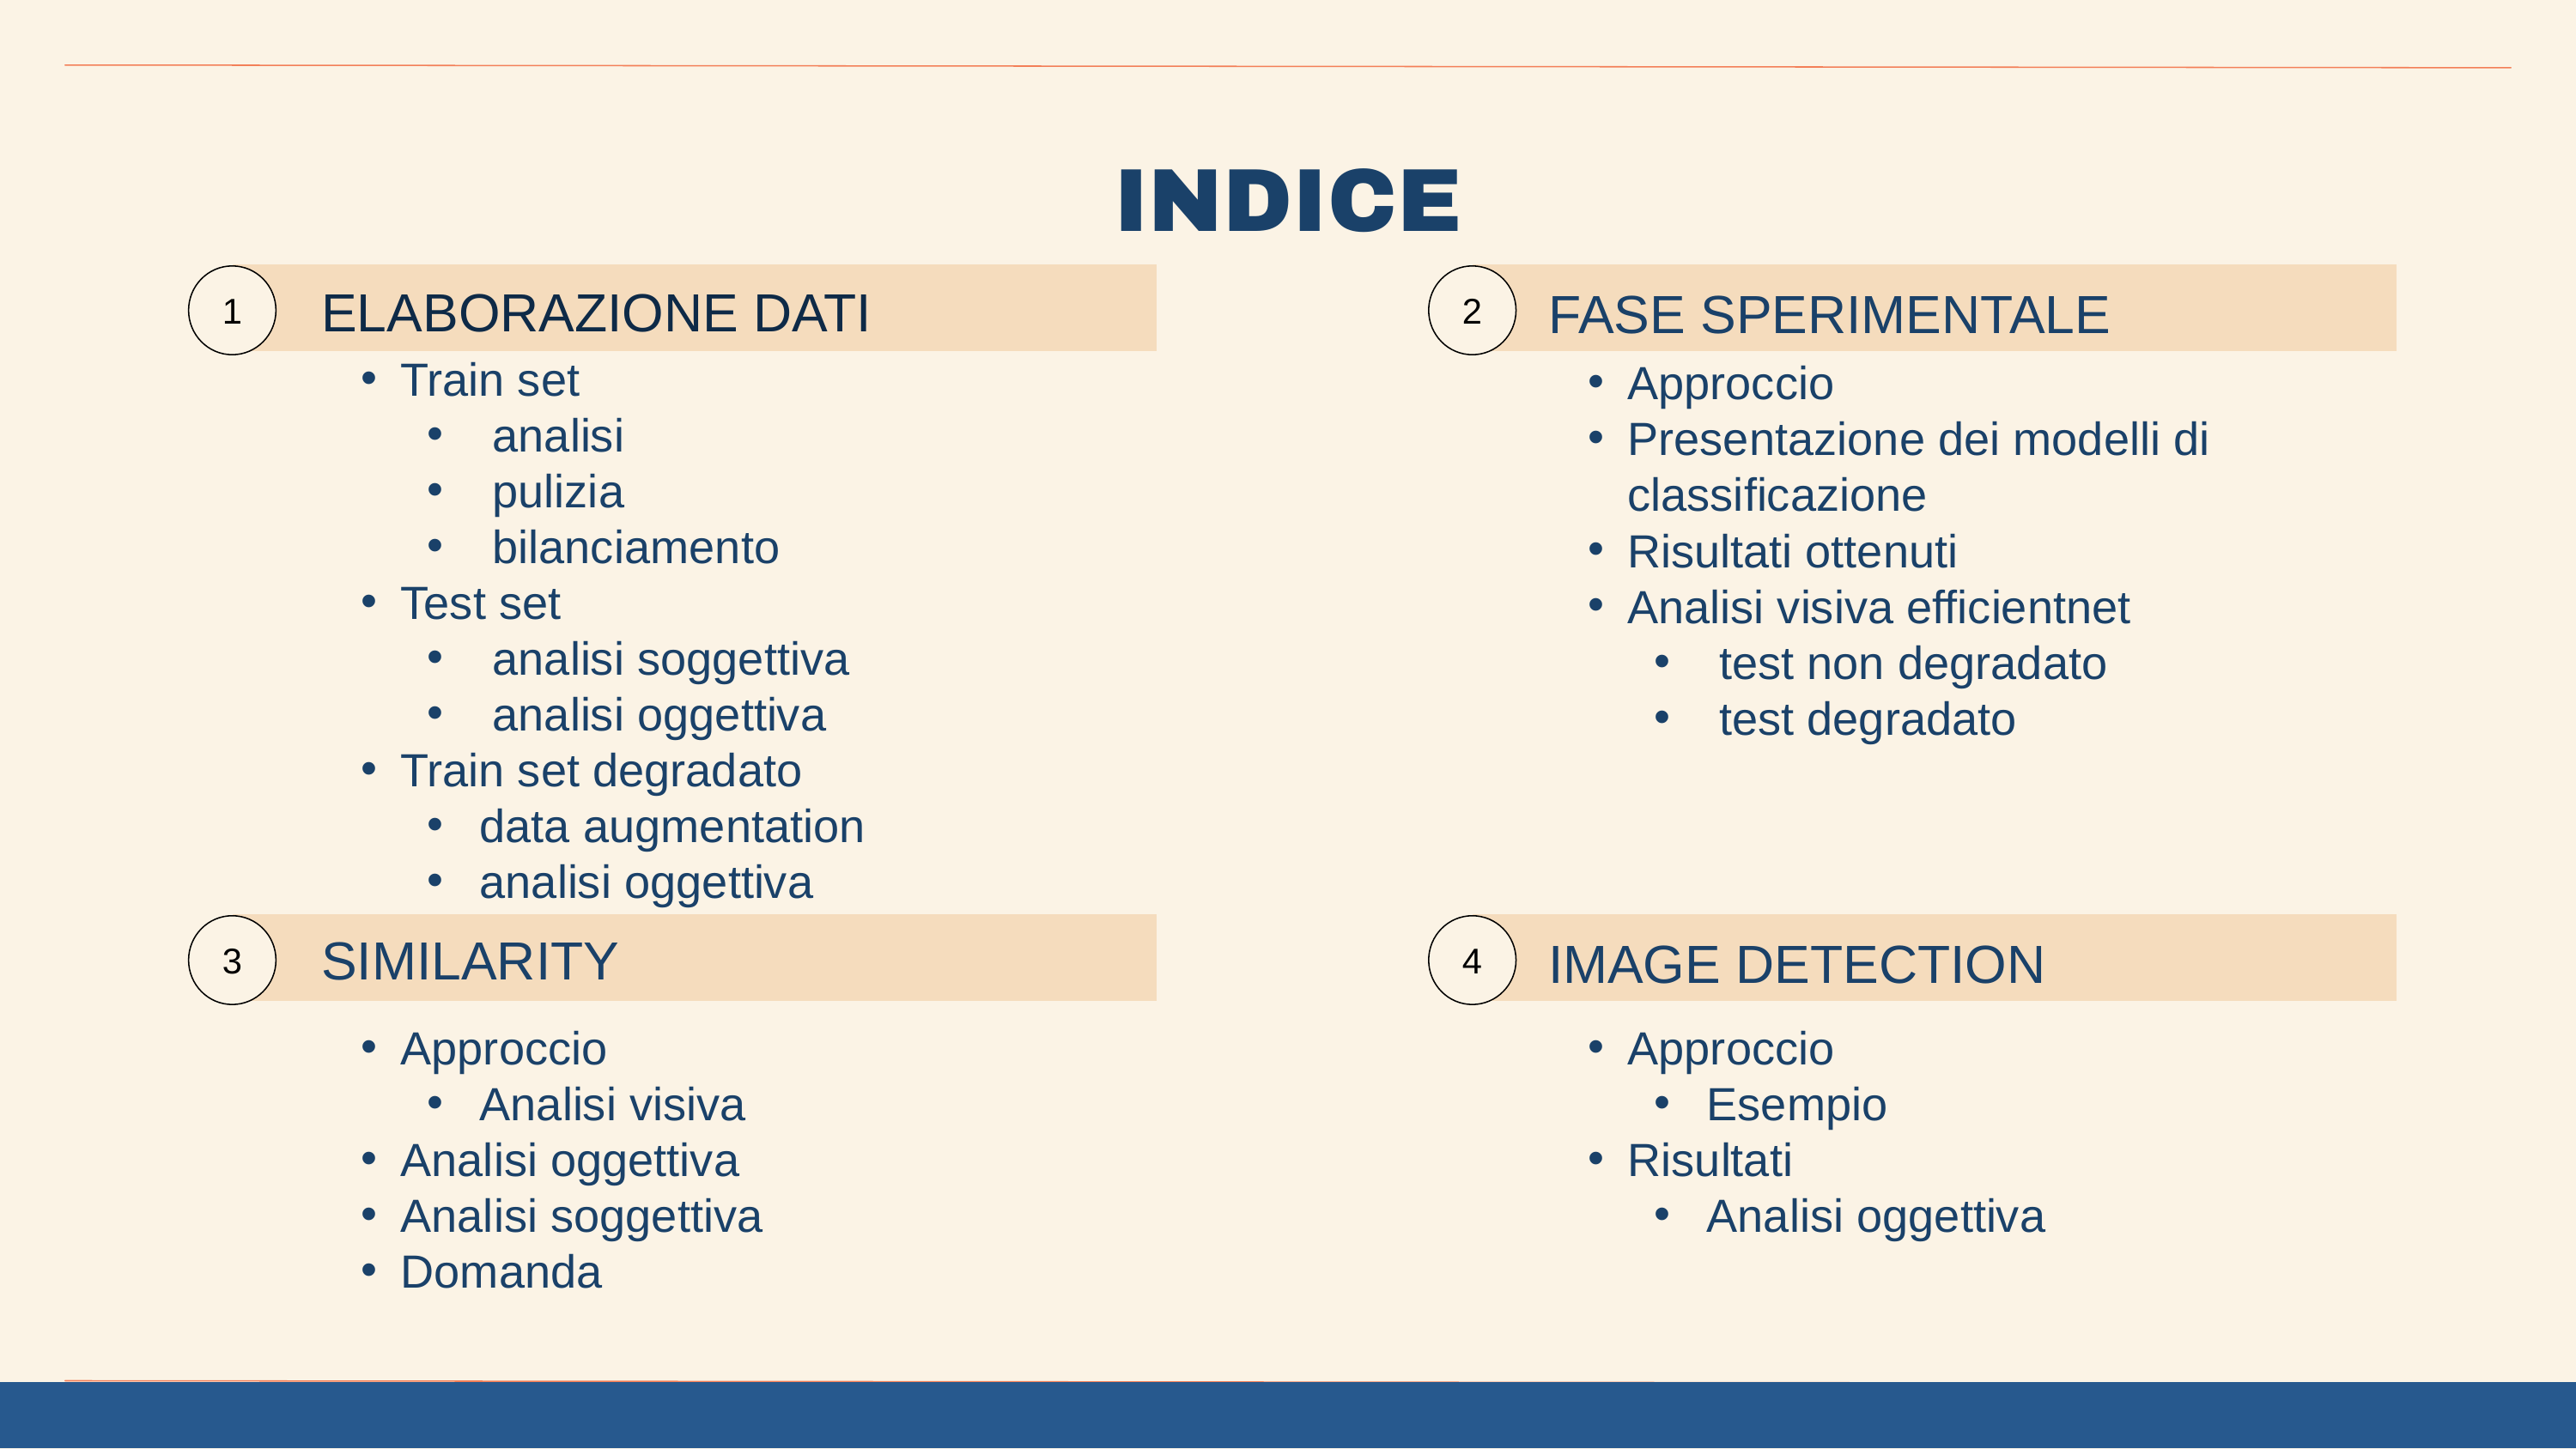

INDICE

2

1
ELABORAZIONE DATI
FASE SPERIMENTALE
Train set
 analisi
 pulizia
 bilanciamento
Test set
 analisi soggettiva
 analisi oggettiva
Train set degradato
data augmentation
analisi oggettiva
Approccio
Presentazione dei modelli di classificazione
Risultati ottenuti
Analisi visiva efficientnet
 test non degradato
 test degradato

3

4
SIMILARITY
IMAGE DETECTION
Approccio
Analisi visiva
Analisi oggettiva
Analisi soggettiva
Domanda
Approccio
Esempio
Risultati
Analisi oggettiva